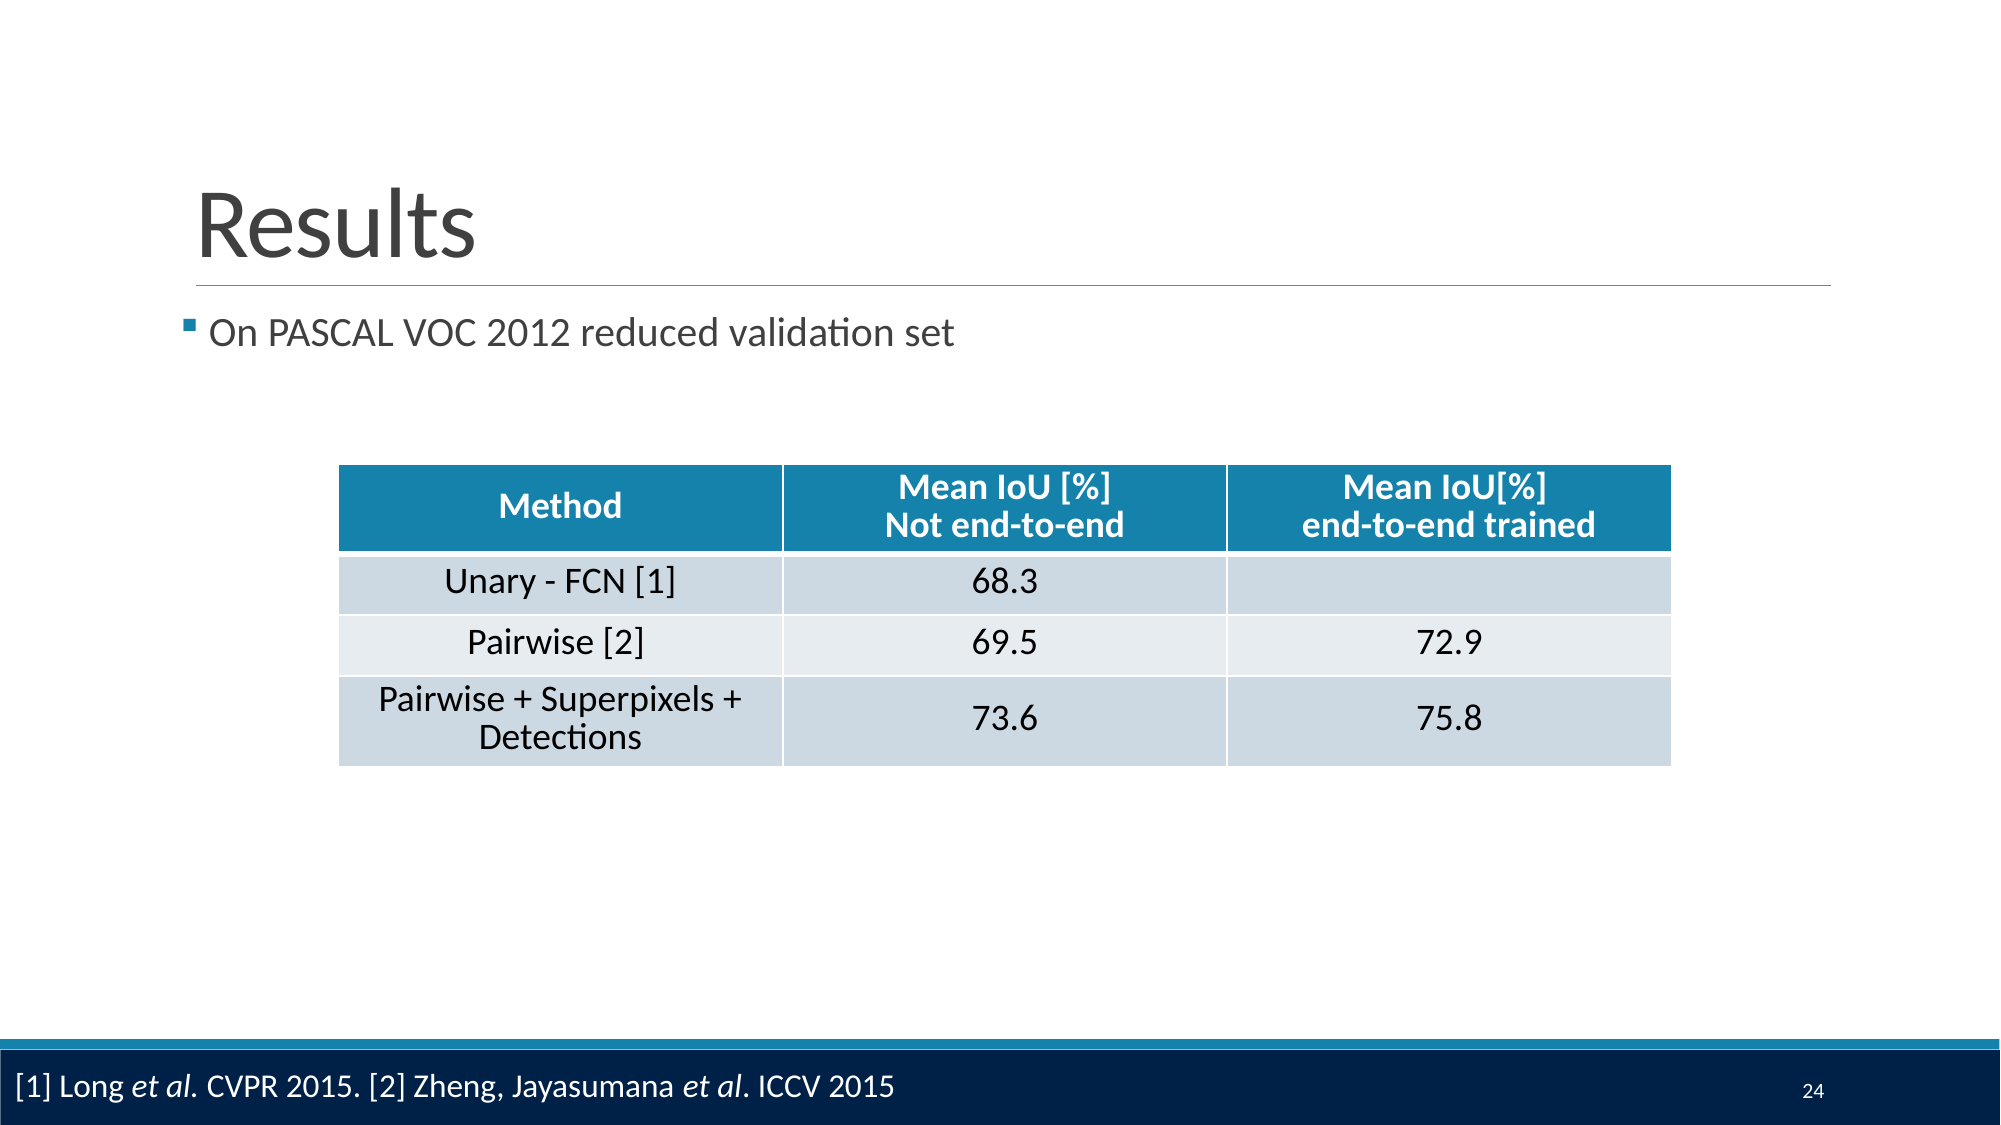

# Results
 On PASCAL VOC 2012 reduced validation set

| Method | Mean IoU [%] Not end-to-end | Mean IoU[%] end-to-end trained |
| --- | --- | --- |
| Unary - FCN [1] | 68.3 |  |
| Pairwise [2] | 69.5 | 72.9 |
| Pairwise + Superpixels + Detections | 73.6 | 75.8 |
[1] Long et al. CVPR 2015. [2] Zheng, Jayasumana et al. ICCV 2015
24